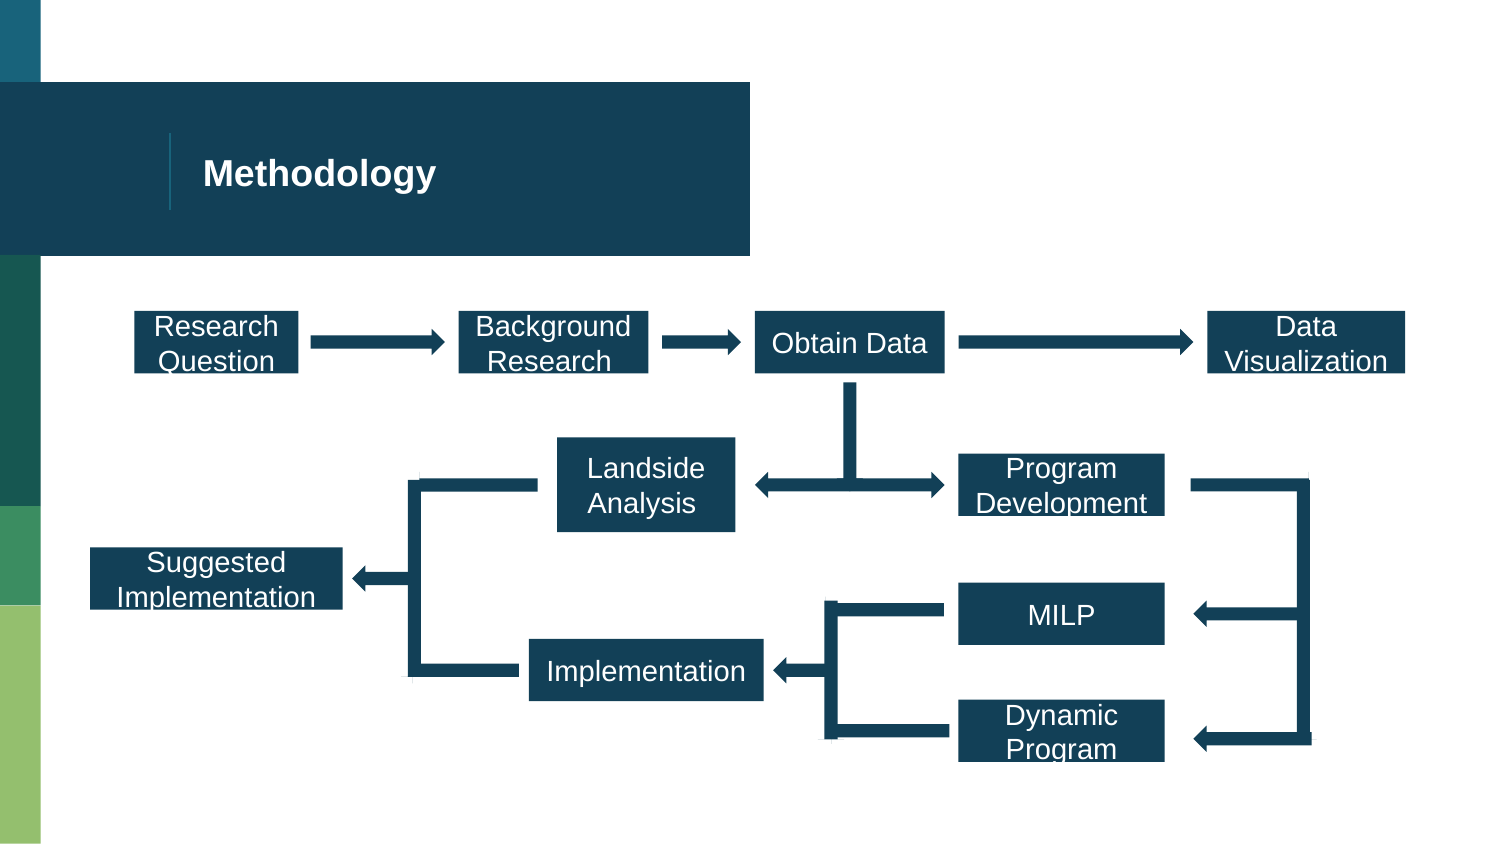

# Methodology
Research Question
Background Research
Obtain Data
Data Visualization

Landside Analysis
Program Development

Suggested Implementation

MILP

Implementation

Dynamic Program